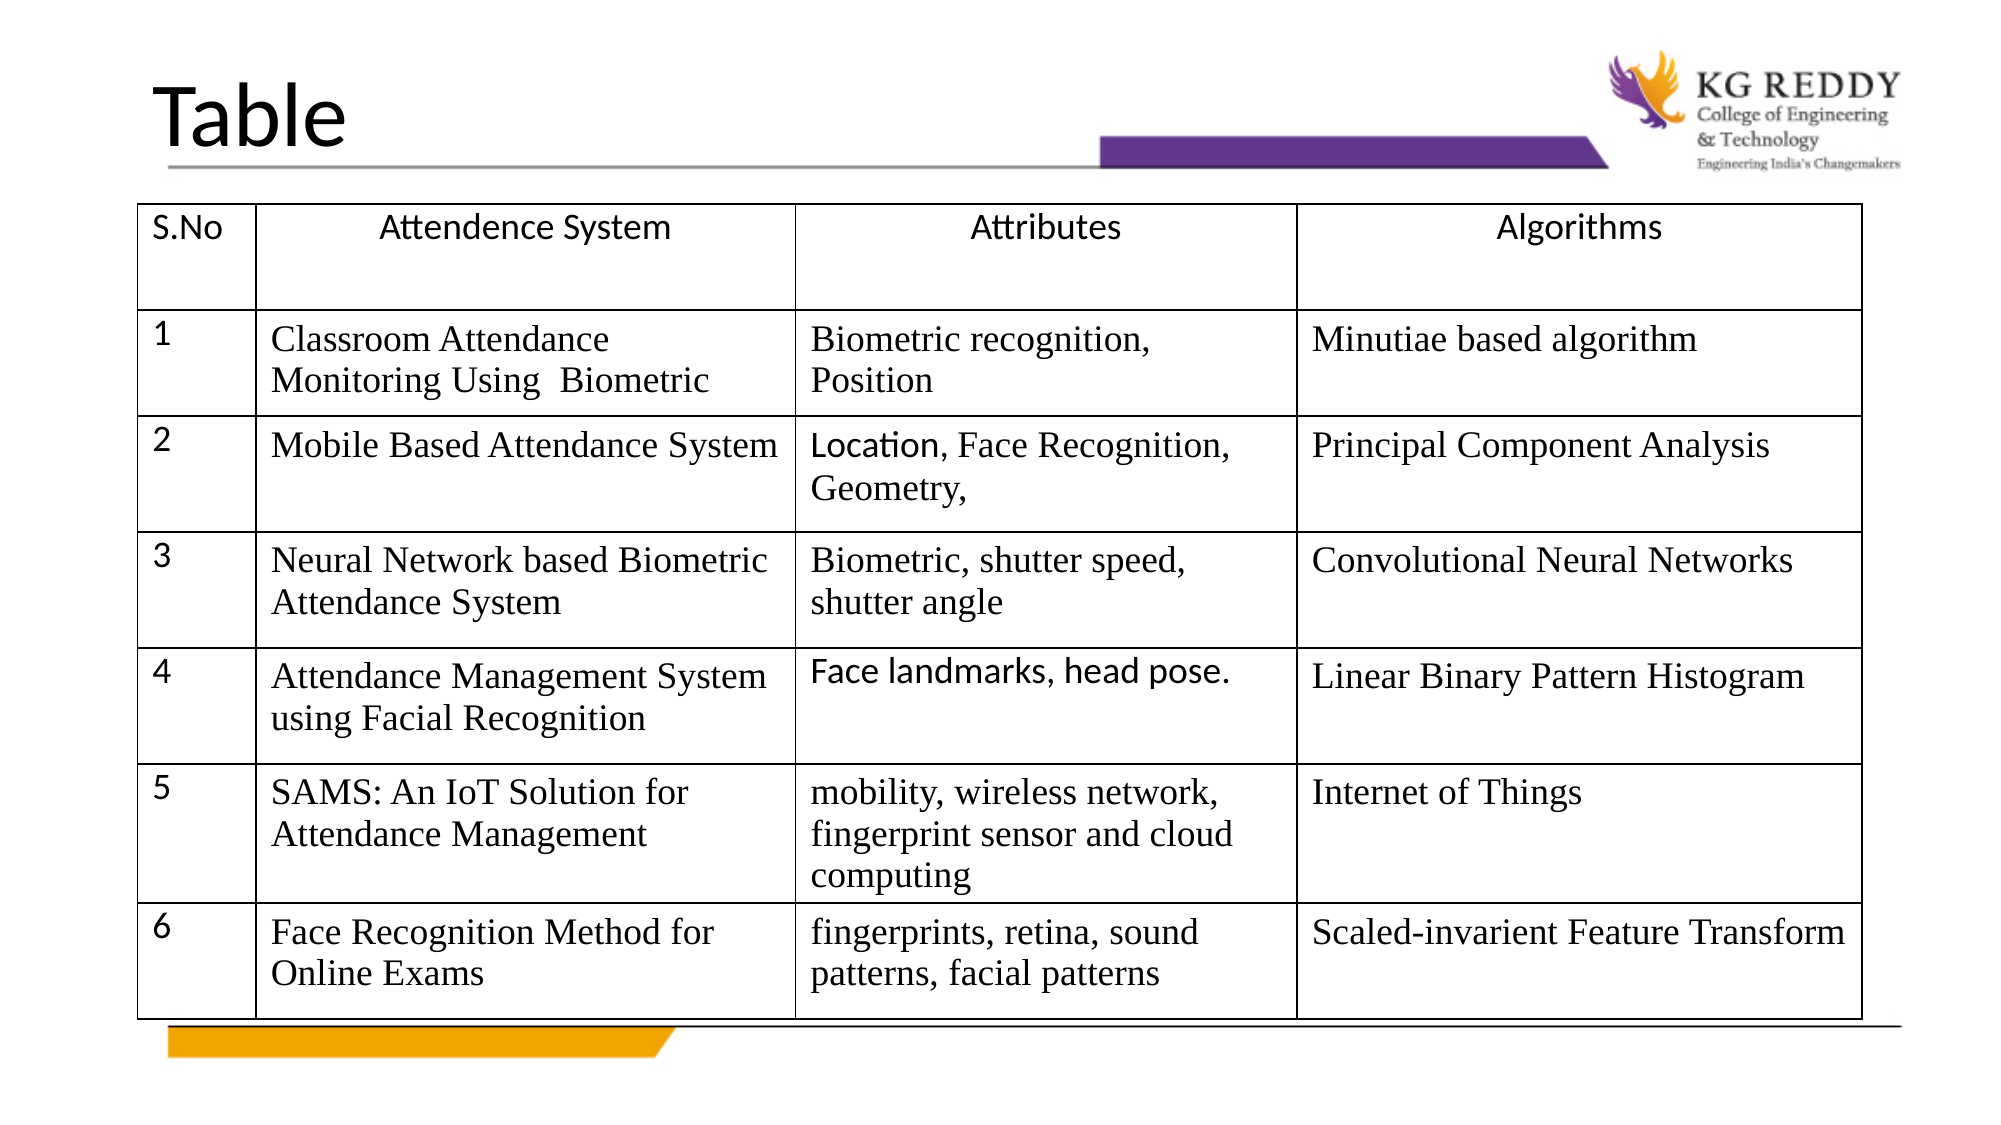

# Table
| S.No | Attendence System | Attributes | Algorithms |
| --- | --- | --- | --- |
| 1 | Classroom Attendance Monitoring Using Biometric | Biometric recognition, Position | Minutiae based algorithm |
| 2 | Mobile Based Attendance System | Location, Face Recognition, Geometry, | Principal Component Analysis |
| 3 | Neural Network based Biometric Attendance System | Biometric, shutter speed, shutter angle | Convolutional Neural Networks |
| 4 | Attendance Management System using Facial Recognition | Face landmarks, head pose. | Linear Binary Pattern Histogram |
| 5 | SAMS: An IoT Solution for Attendance Management | mobility, wireless network, fingerprint sensor and cloud computing | Internet of Things |
| 6 | Face Recognition Method for Online Exams | fingerprints, retina, sound patterns, facial patterns | Scaled-invarient Feature Transform |